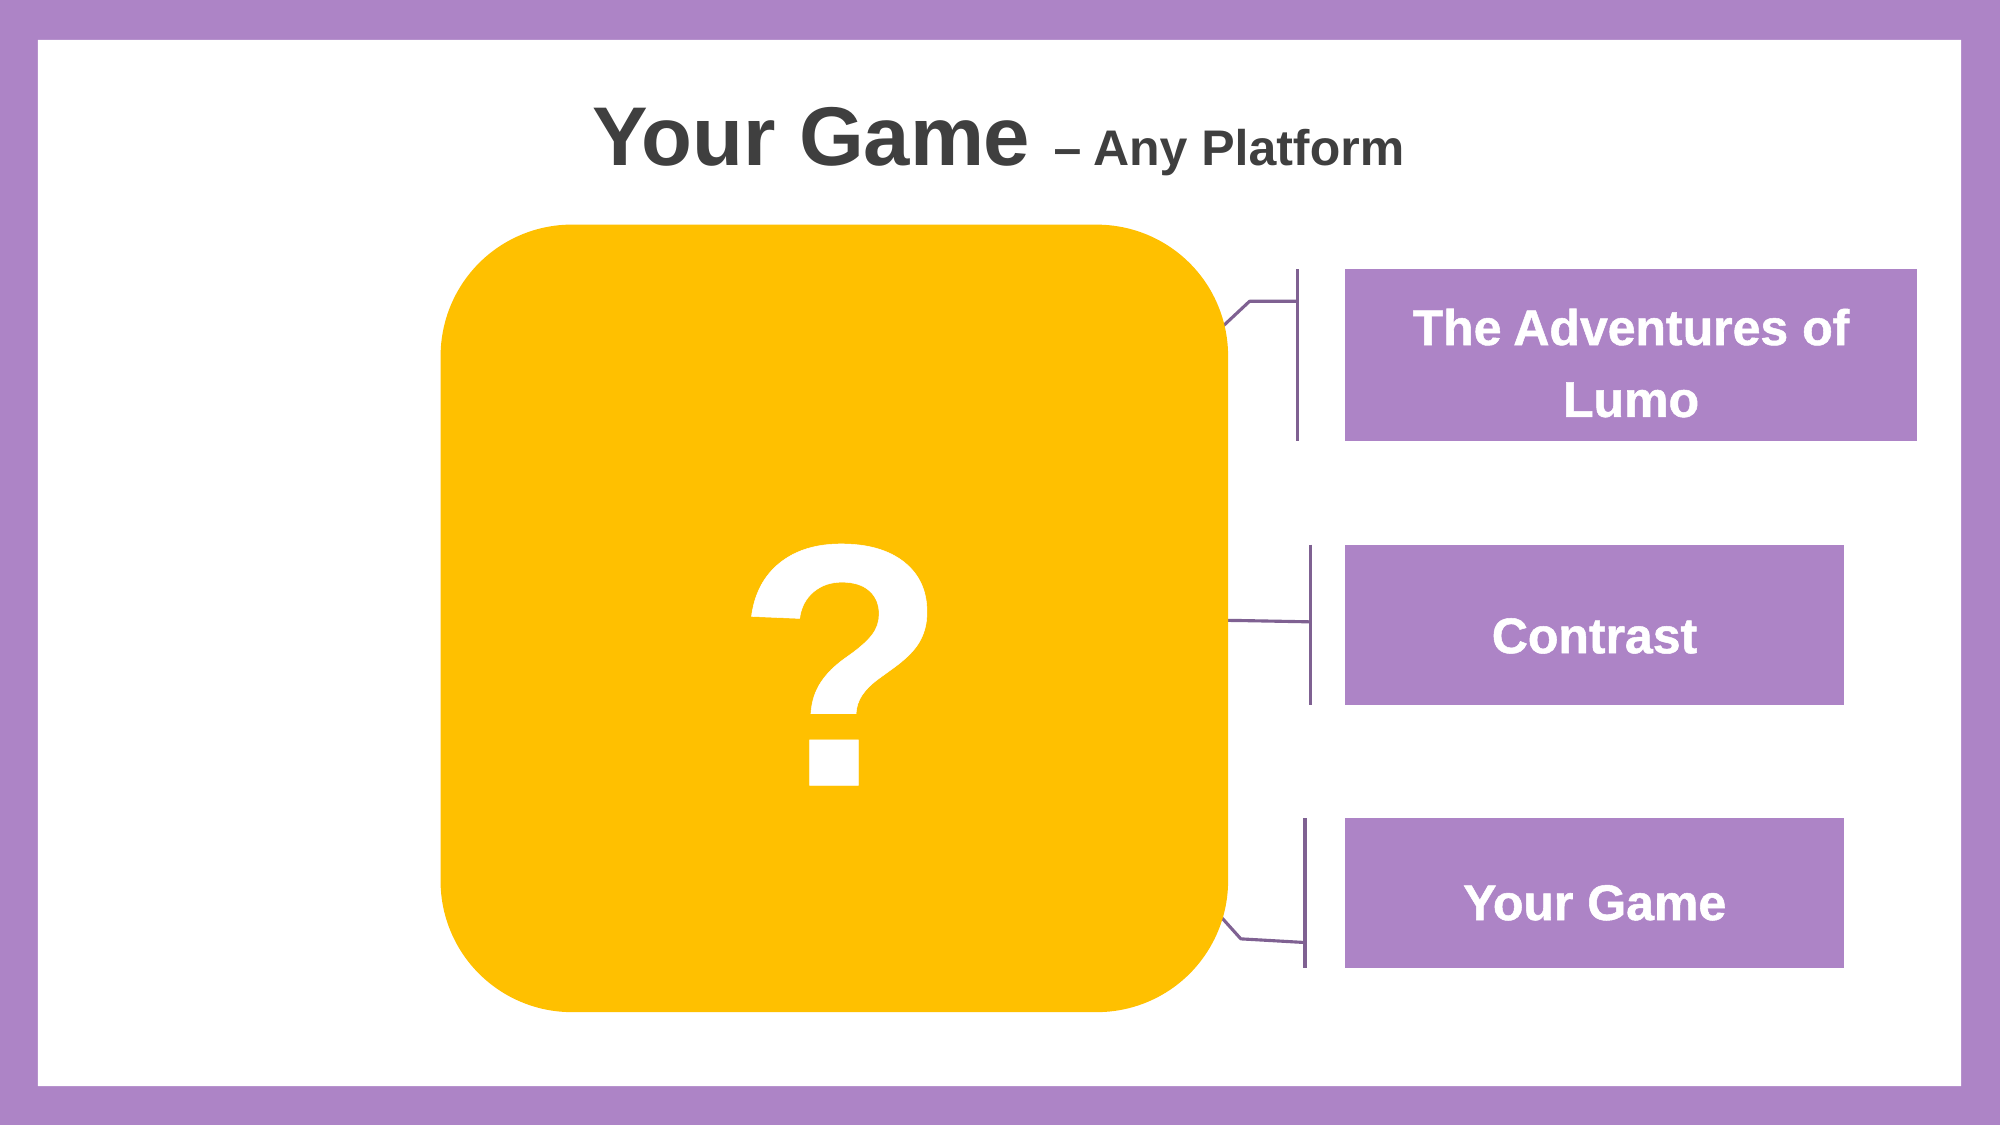

# Your Game – Any Platform

?
The Adventures of Lumo

Contrast

Your Game